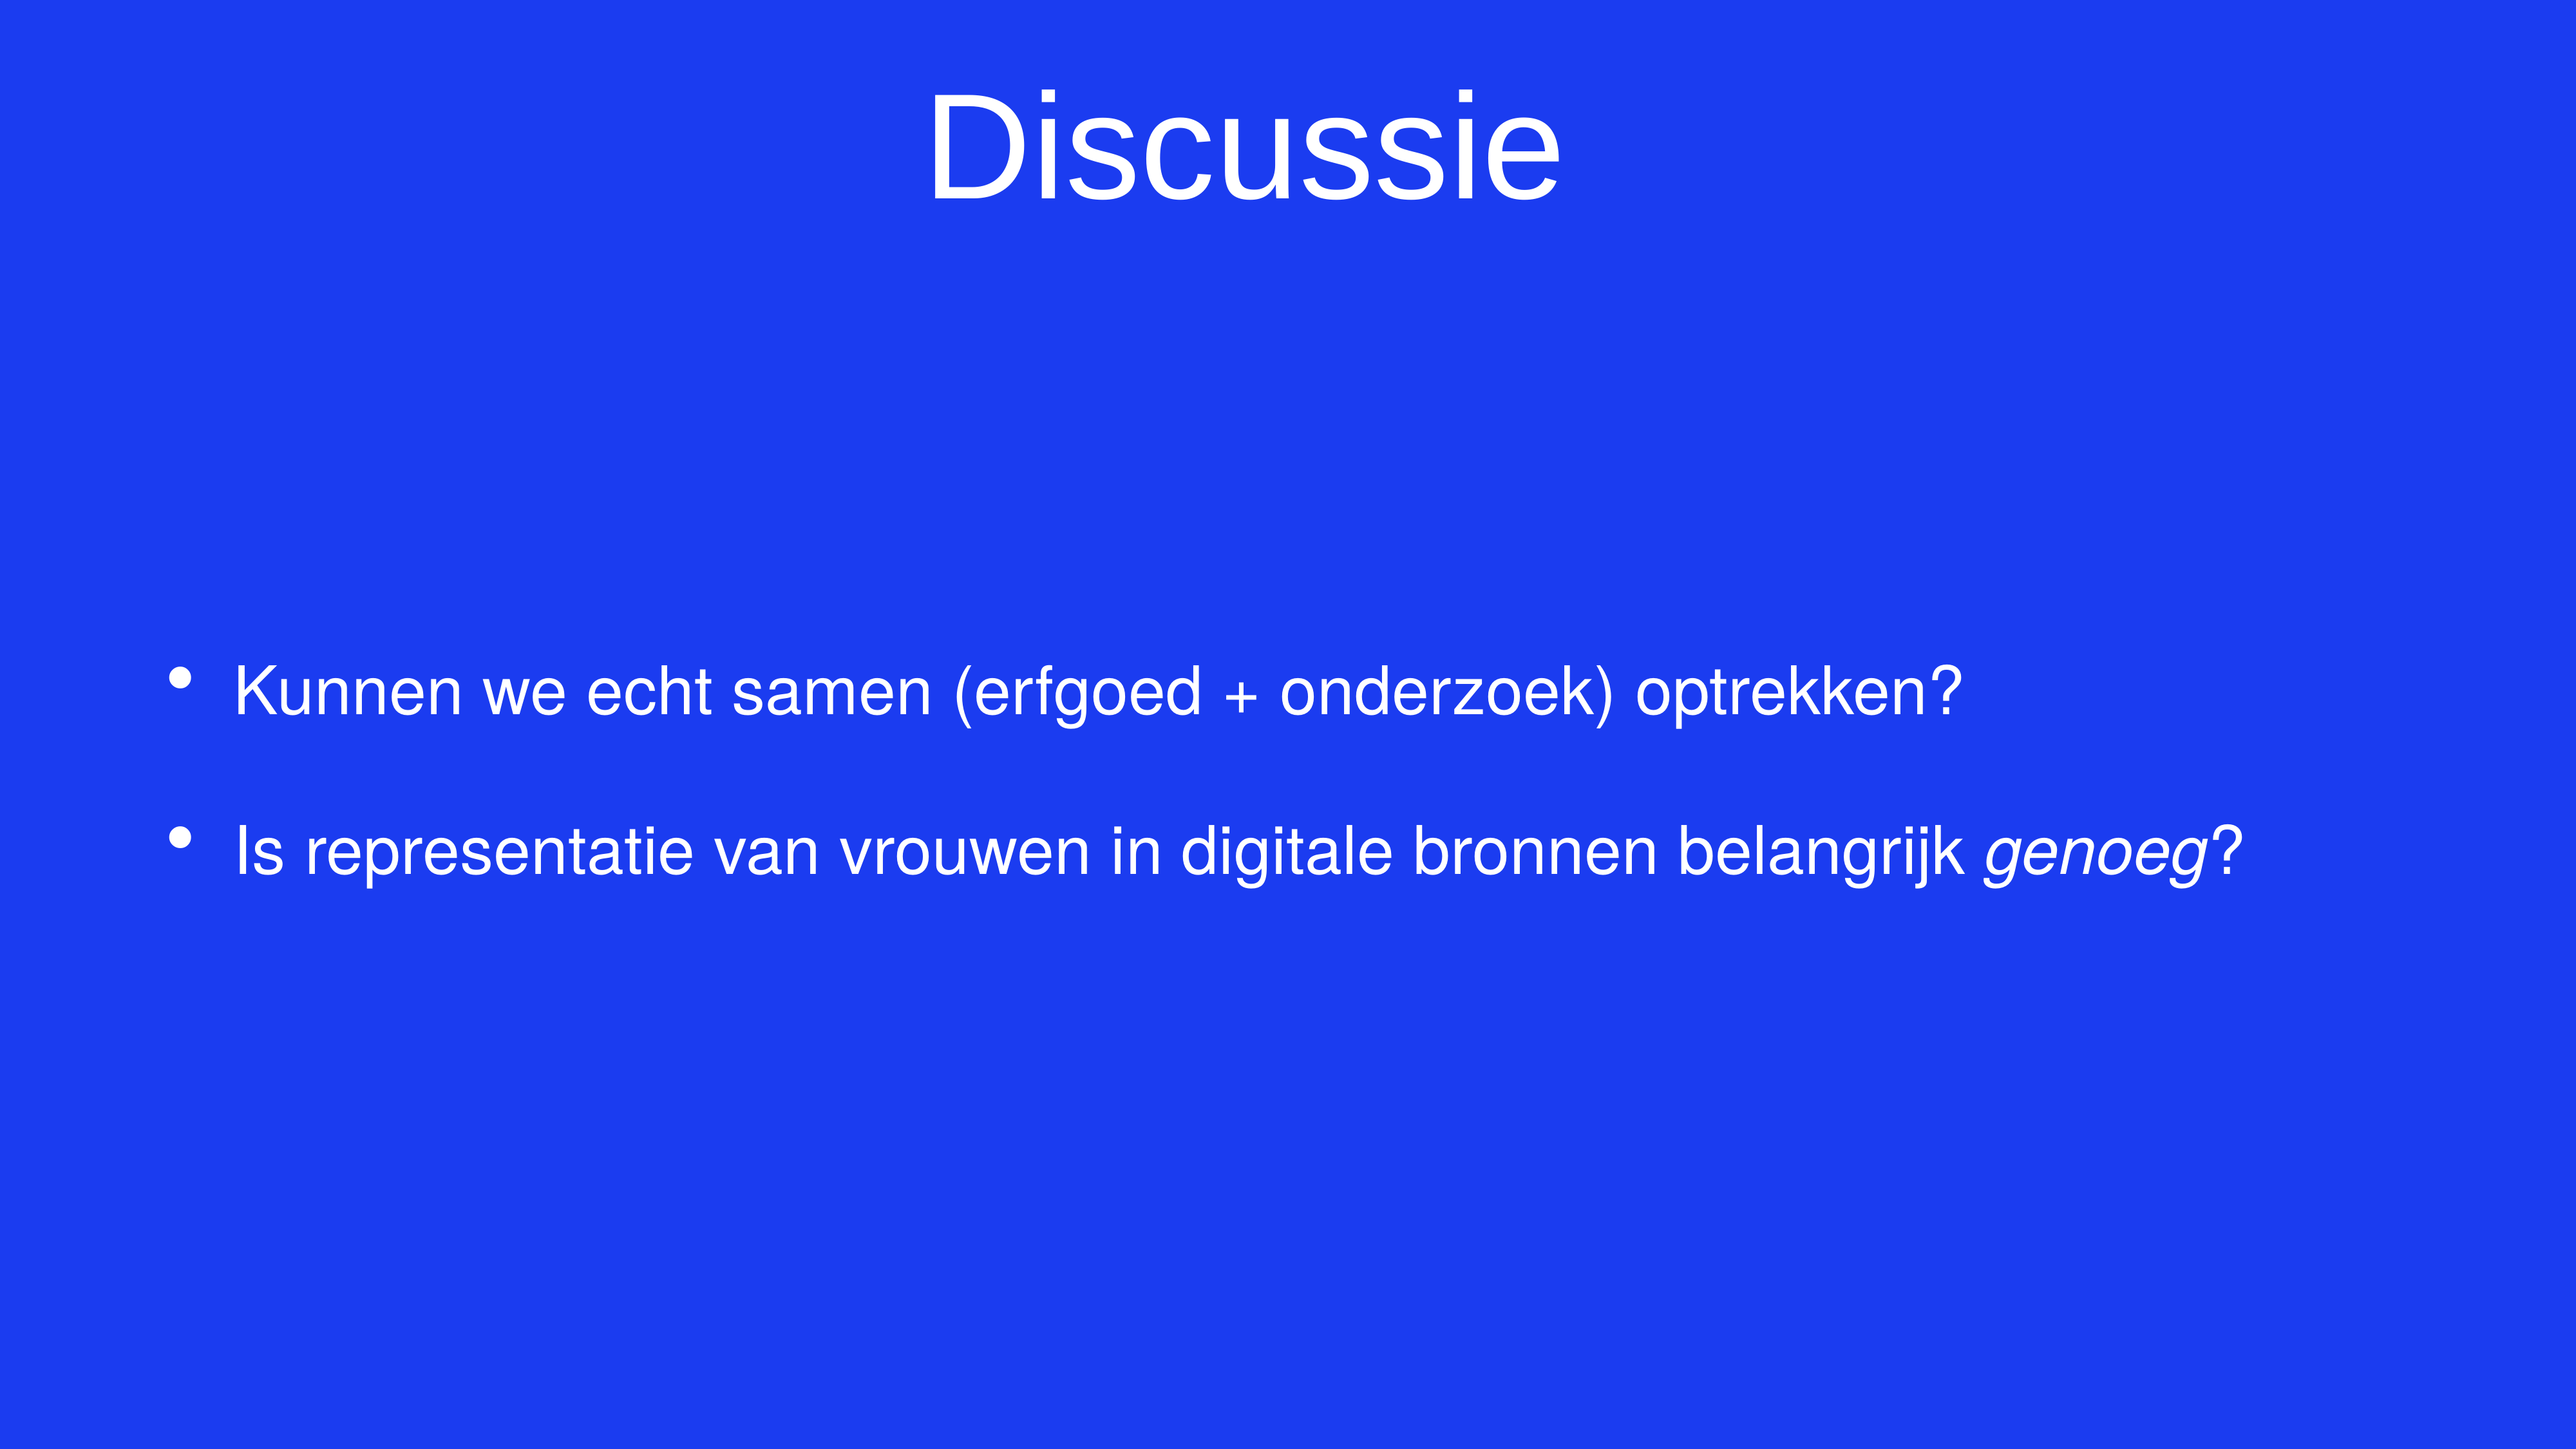

# Discussie
Kunnen we echt samen (erfgoed + onderzoek) optrekken?
Is representatie van vrouwen in digitale bronnen belangrijk genoeg?